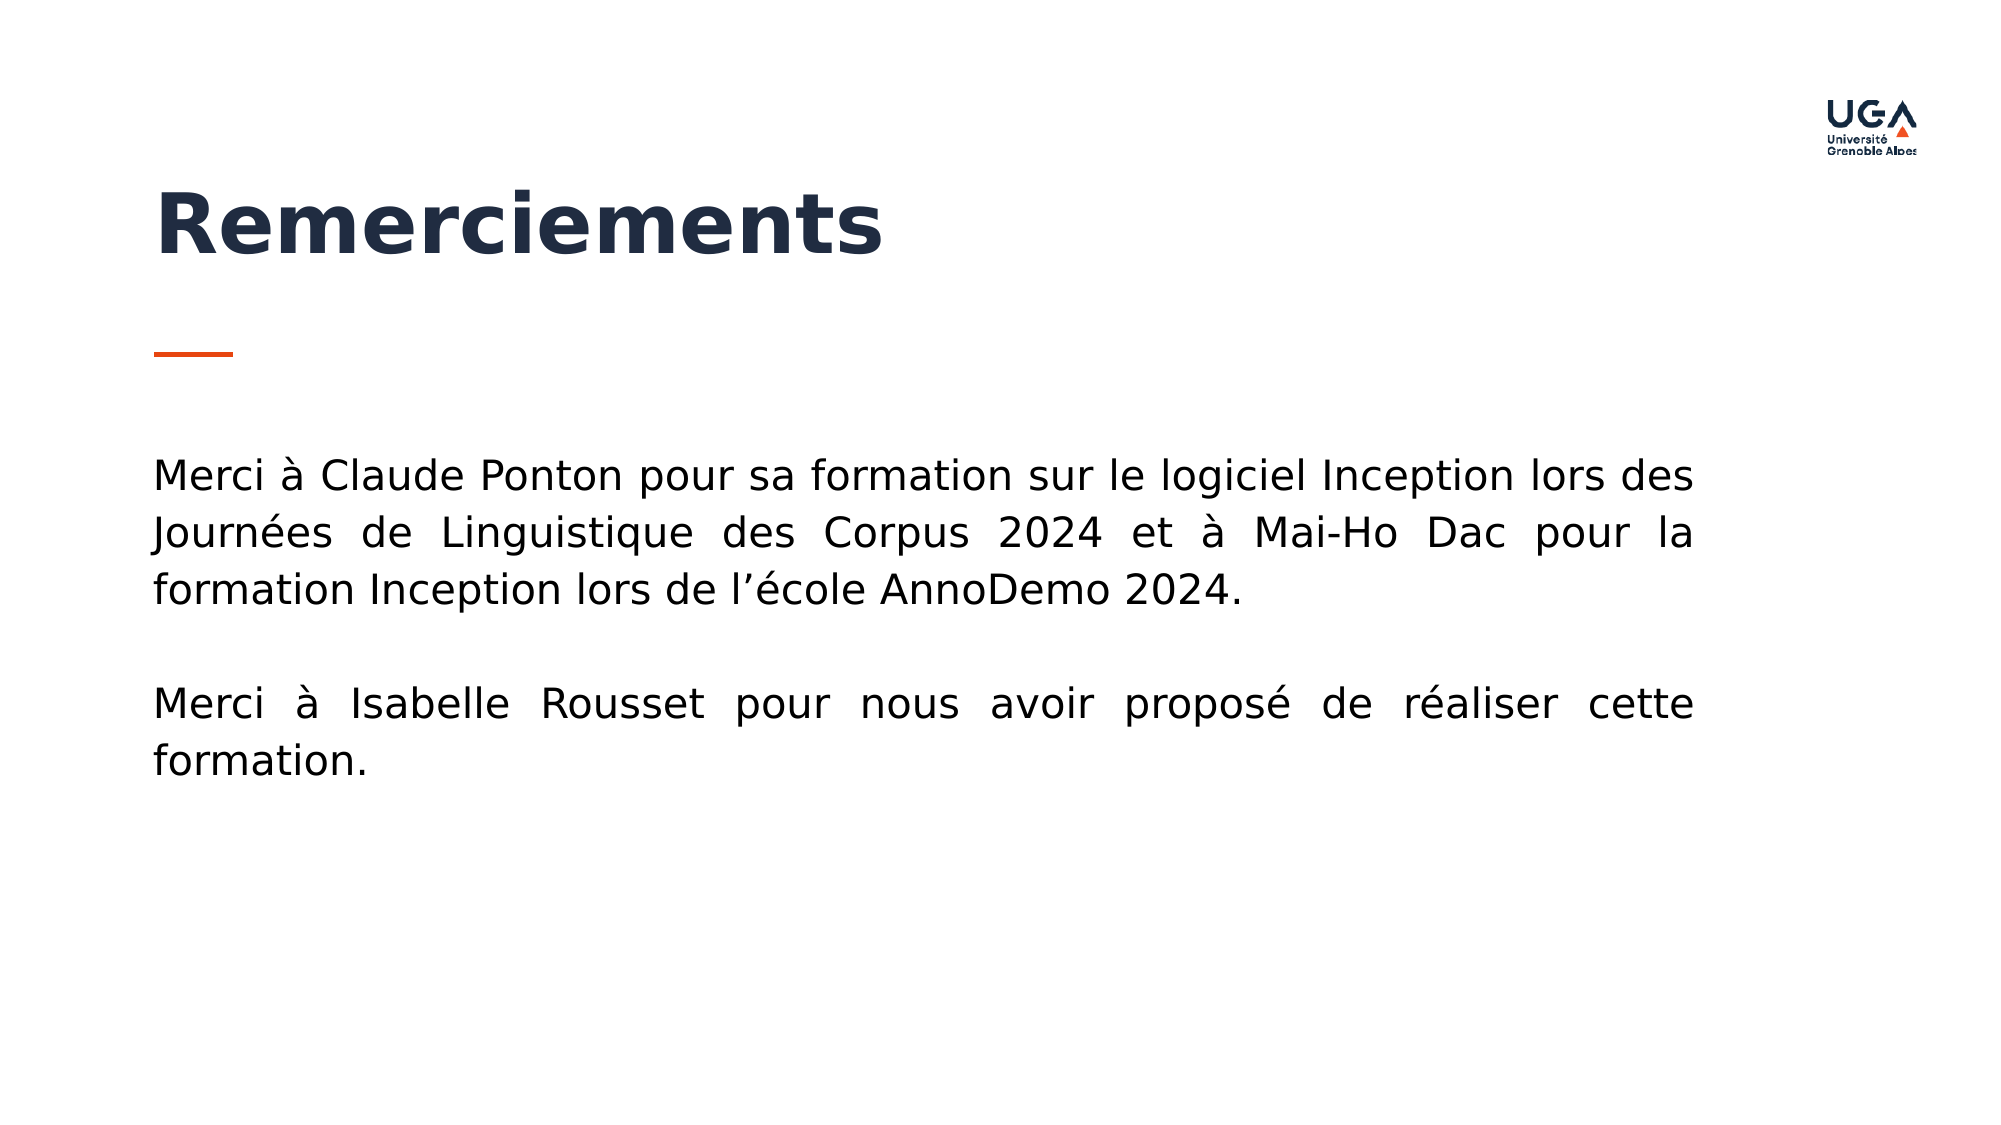

Remerciements

Merci à Claude Ponton pour sa formation sur le logiciel Inception lors des Journées de Linguistique des Corpus 2024 et à Mai-Ho Dac pour la formation Inception lors de l’école AnnoDemo 2024.

Merci à Isabelle Rousset pour nous avoir proposé de réaliser cette formation.